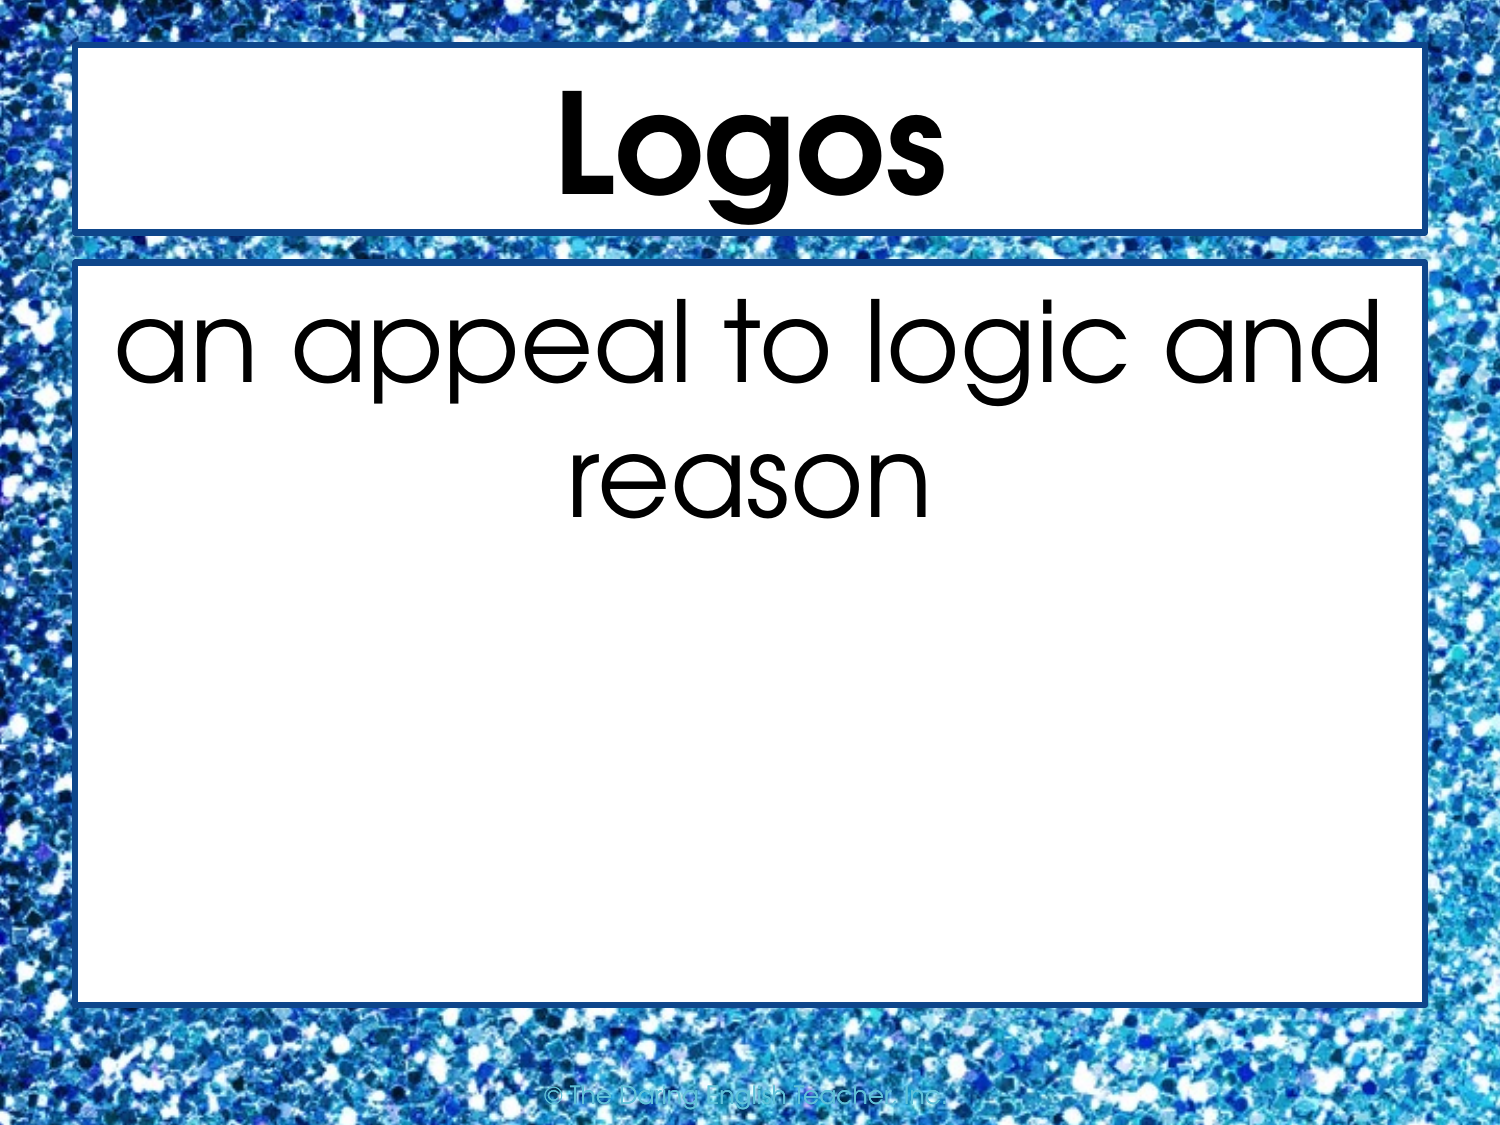

# Logos
an appeal to logic and reason